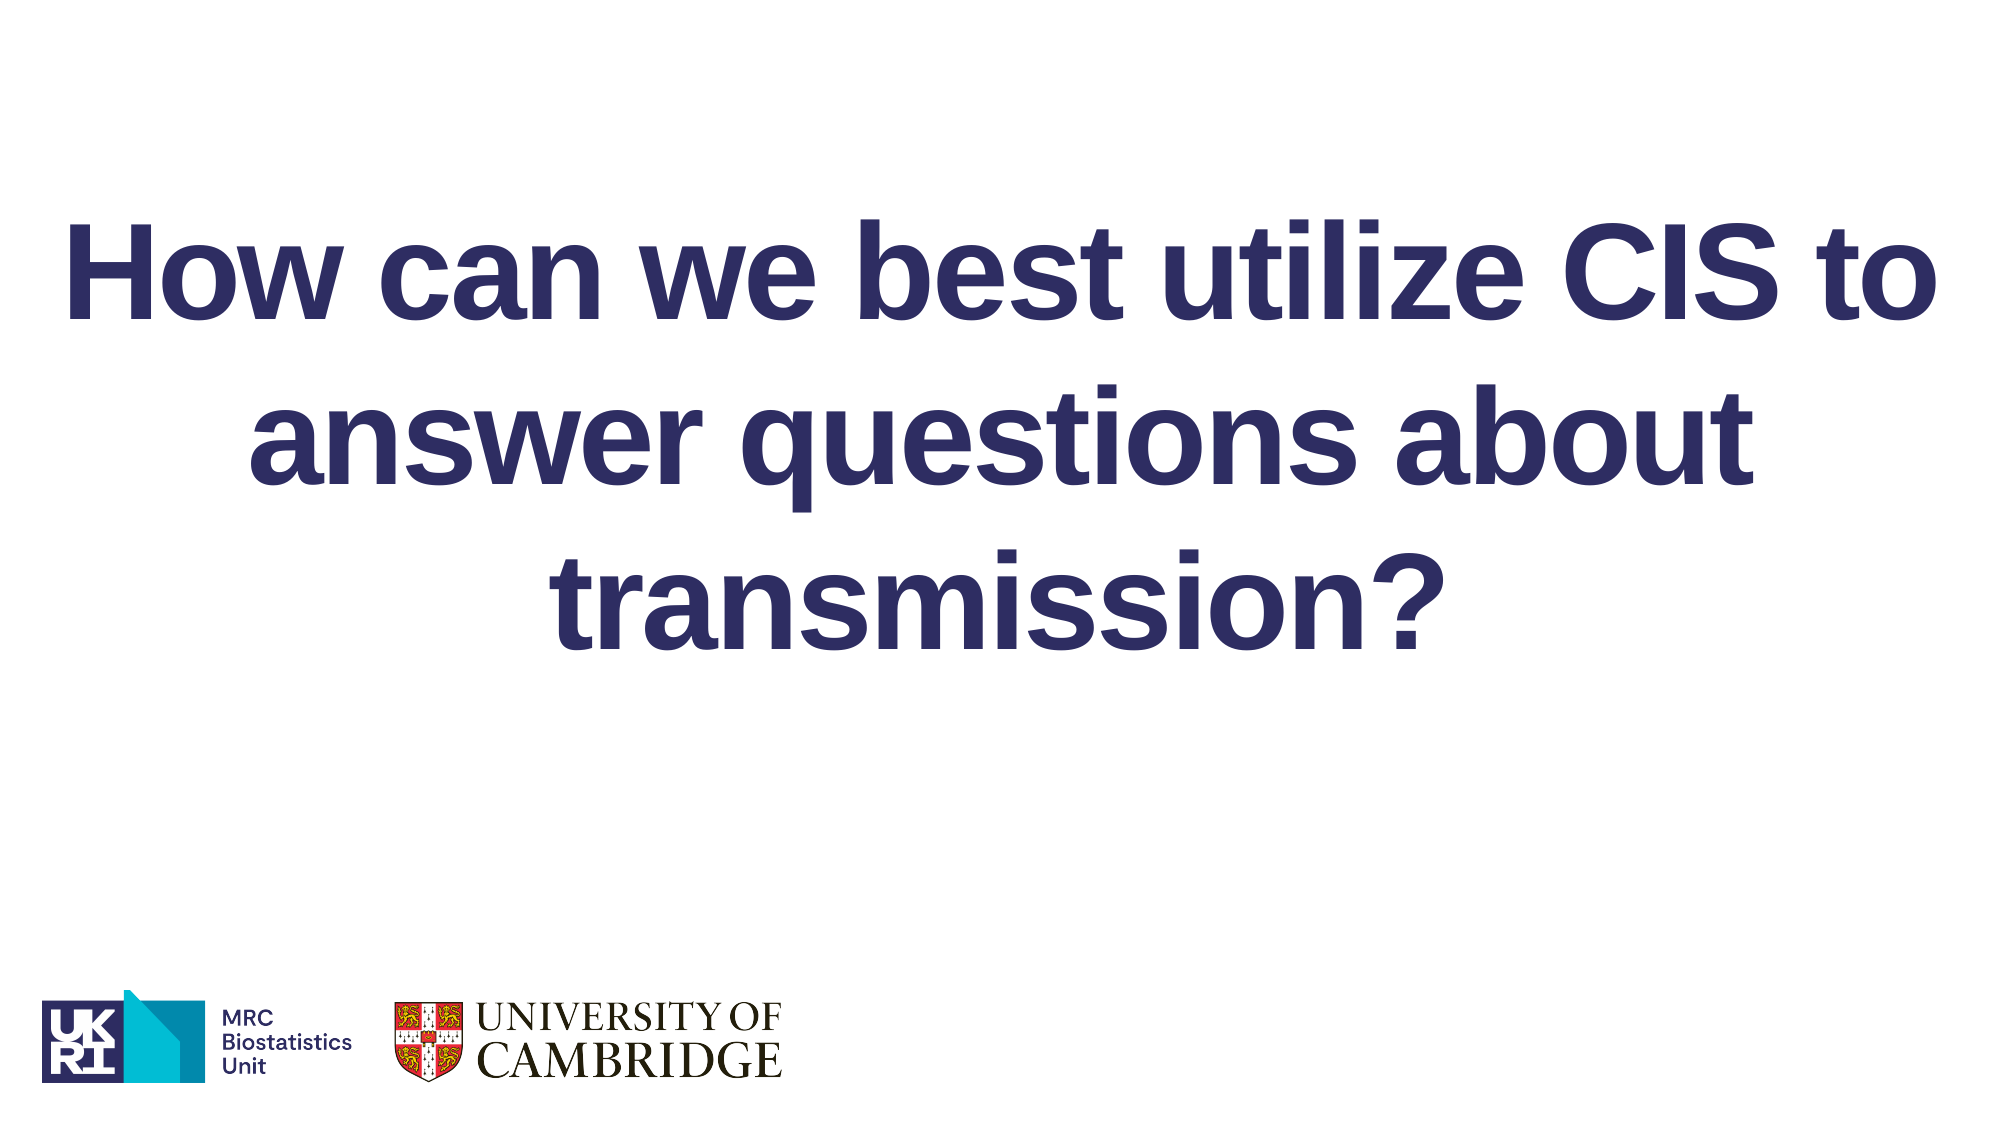

How can we best utilize CIS to answer questions about transmission?